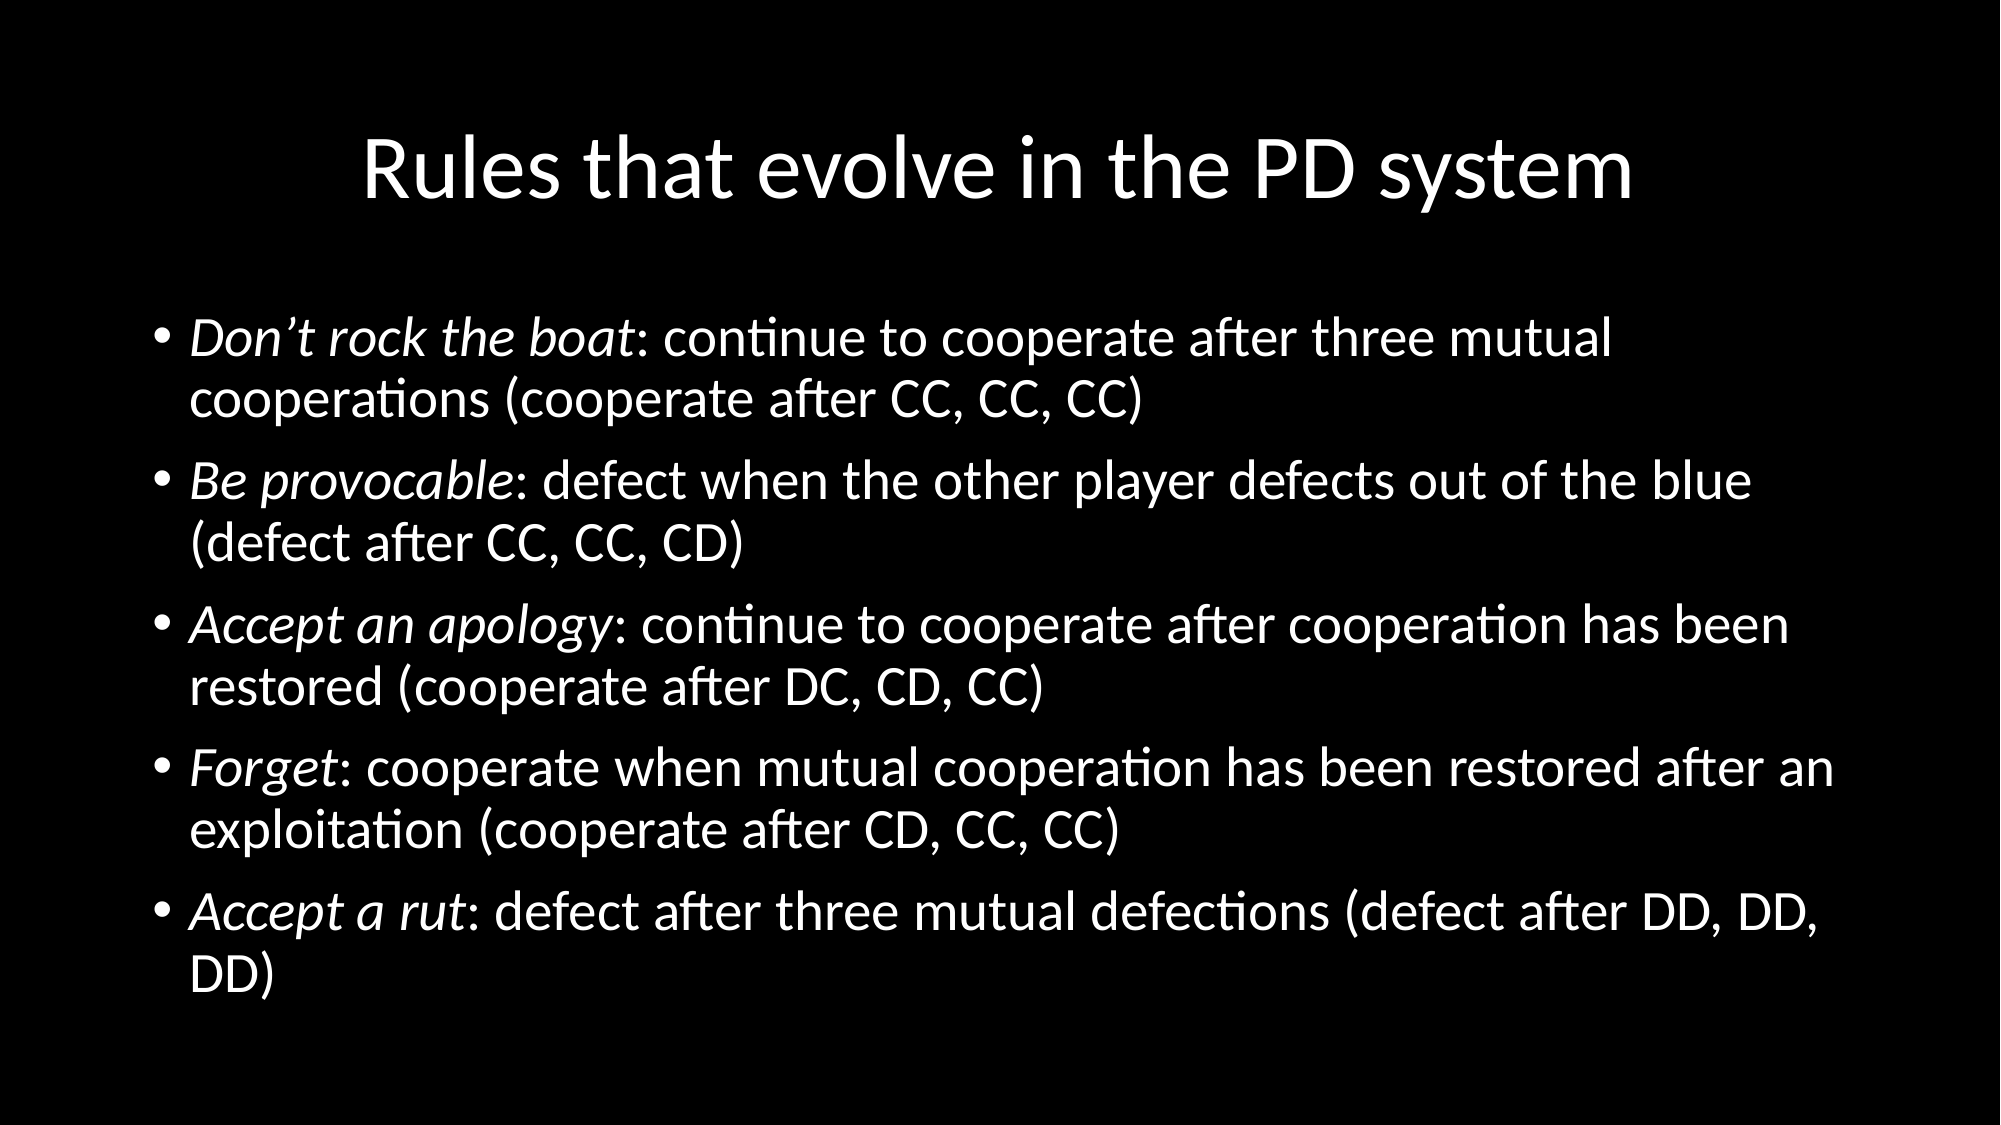

# Rules that evolve in the PD system
Don’t rock the boat: continue to cooperate after three mutual cooperations (cooperate after CC, CC, CC)
Be provocable: defect when the other player defects out of the blue (defect after CC, CC, CD)
Accept an apology: continue to cooperate after cooperation has been restored (cooperate after DC, CD, CC)
Forget: cooperate when mutual cooperation has been restored after an exploitation (cooperate after CD, CC, CC)
Accept a rut: defect after three mutual defections (defect after DD, DD, DD)